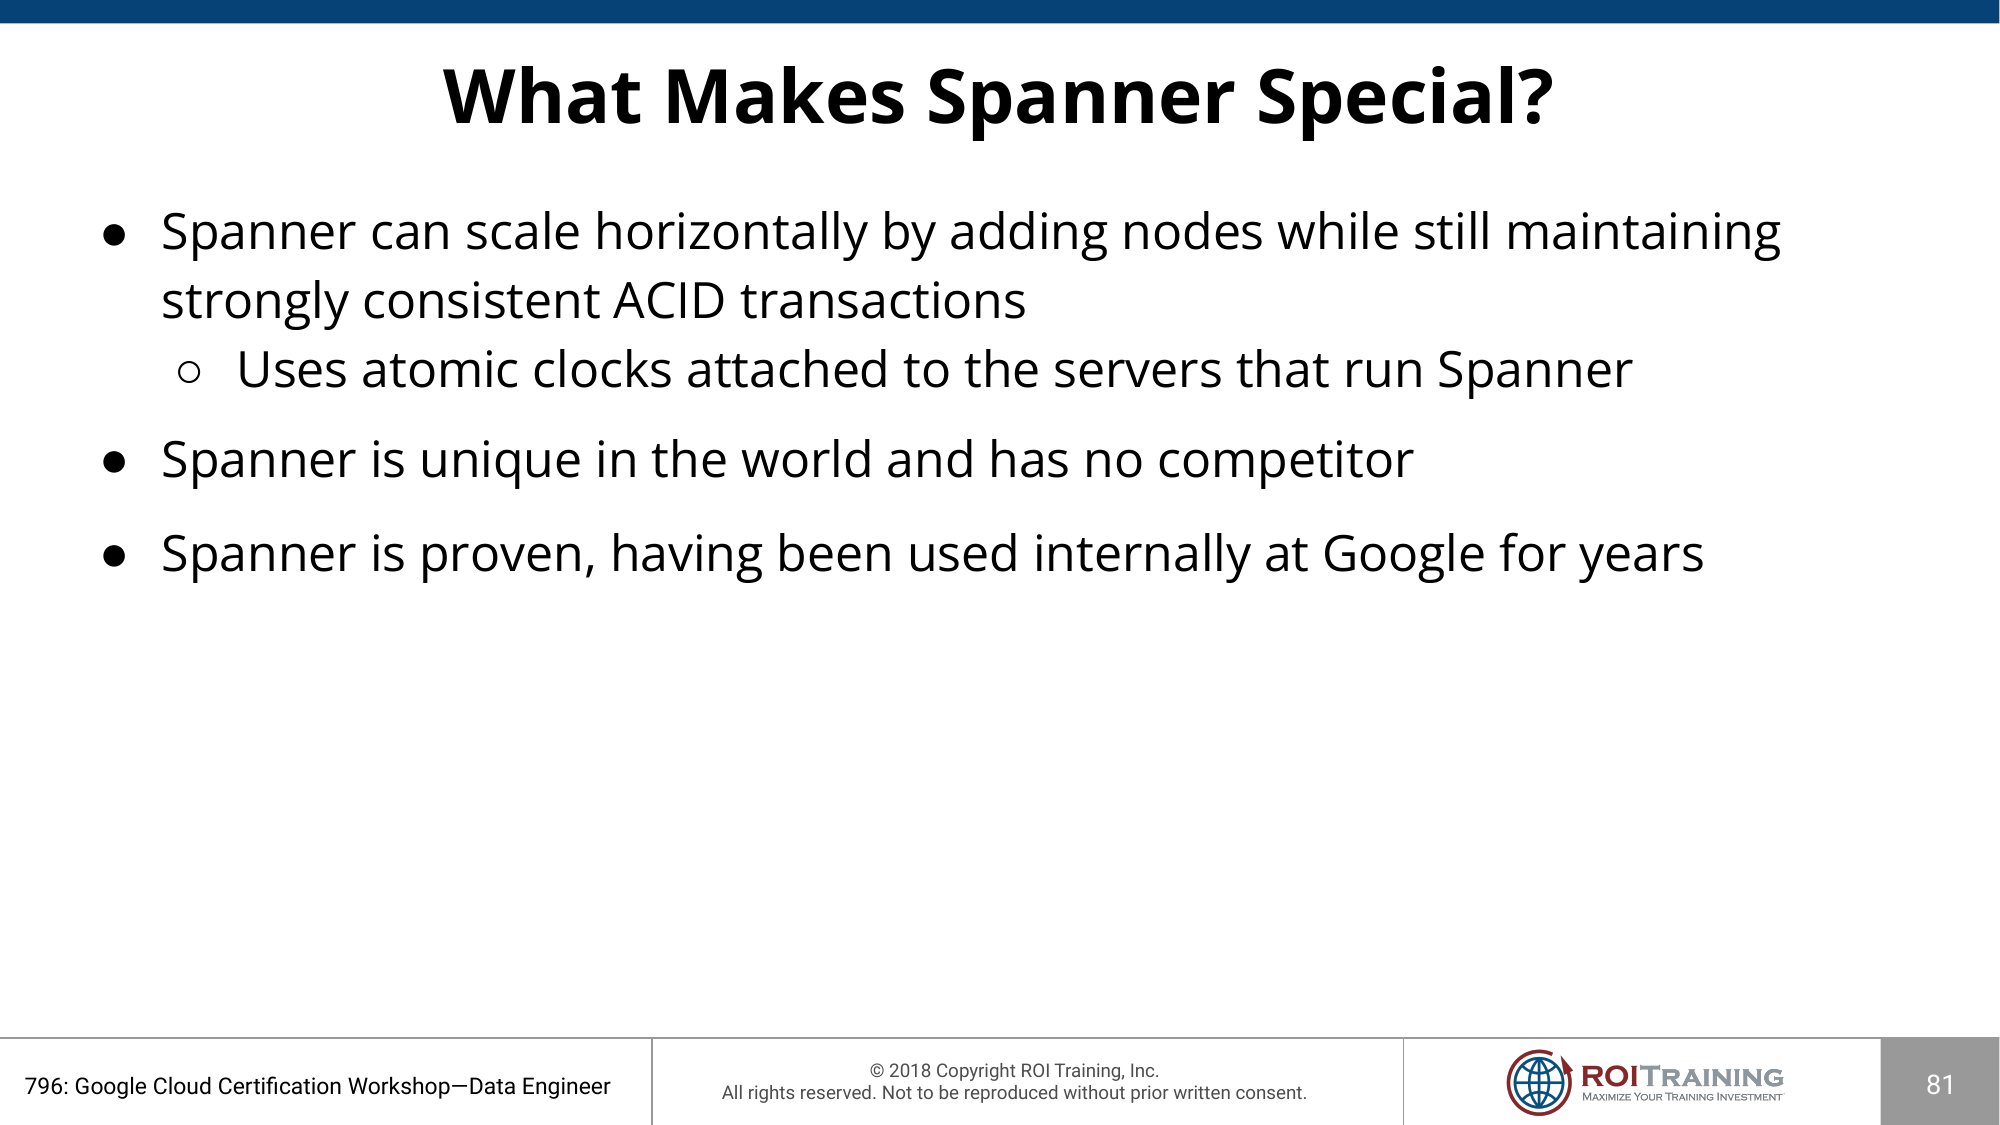

# What Makes Spanner Special?
Spanner can scale horizontally by adding nodes while still maintaining strongly consistent ACID transactions
Uses atomic clocks attached to the servers that run Spanner
Spanner is unique in the world and has no competitor
Spanner is proven, having been used internally at Google for years